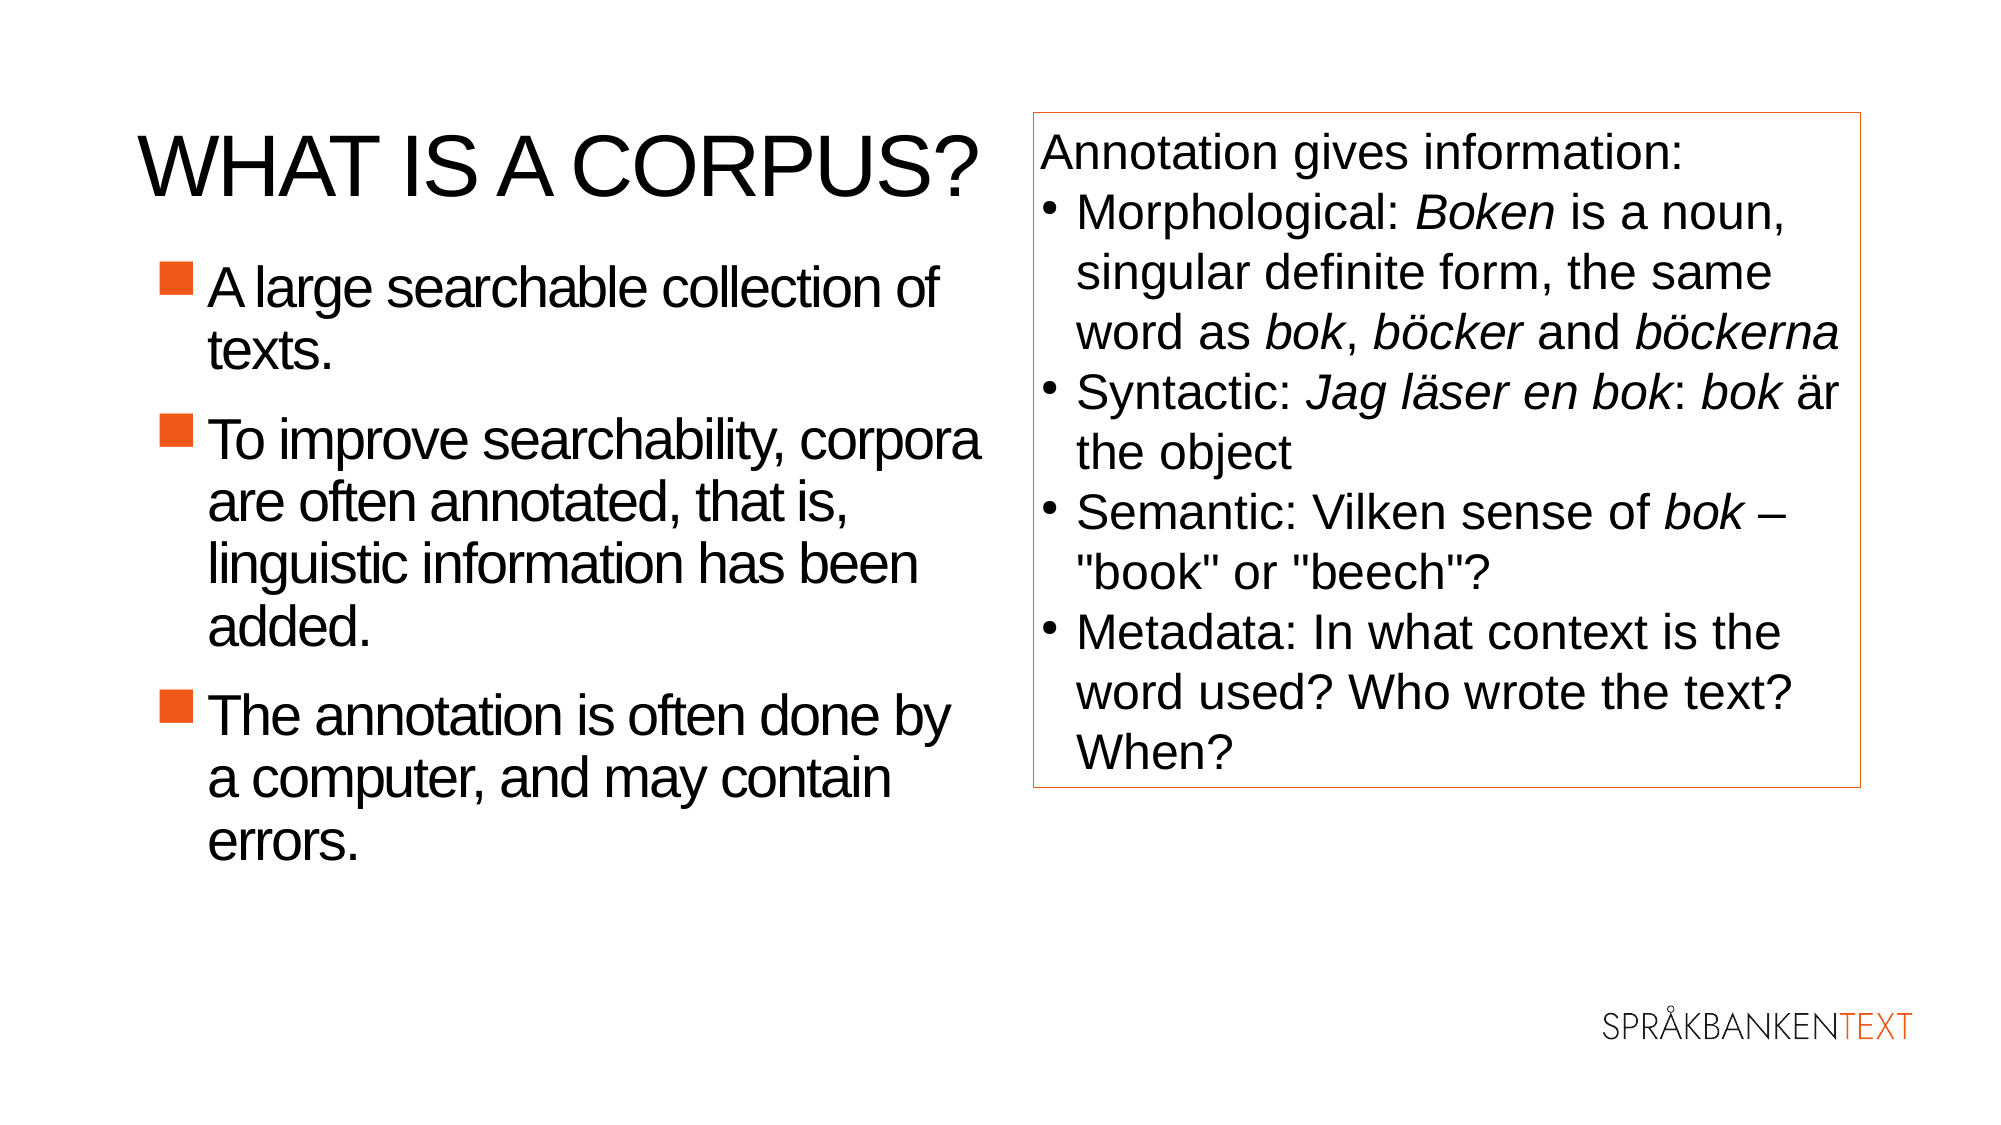

What is a corpus?
Annotation gives information:
Morphological: Boken is a noun, singular definite form, the same word as bok, böcker and böckerna
Syntactic: Jag läser en bok: bok är the object
Semantic: Vilken sense of bok – "book" or "beech"?
Metadata: In what context is the word used? Who wrote the text? When?
A large searchable collection of texts.
To improve searchability, corpora are often annotated, that is, linguistic information has been added.
The annotation is often done by a computer, and may contain errors.